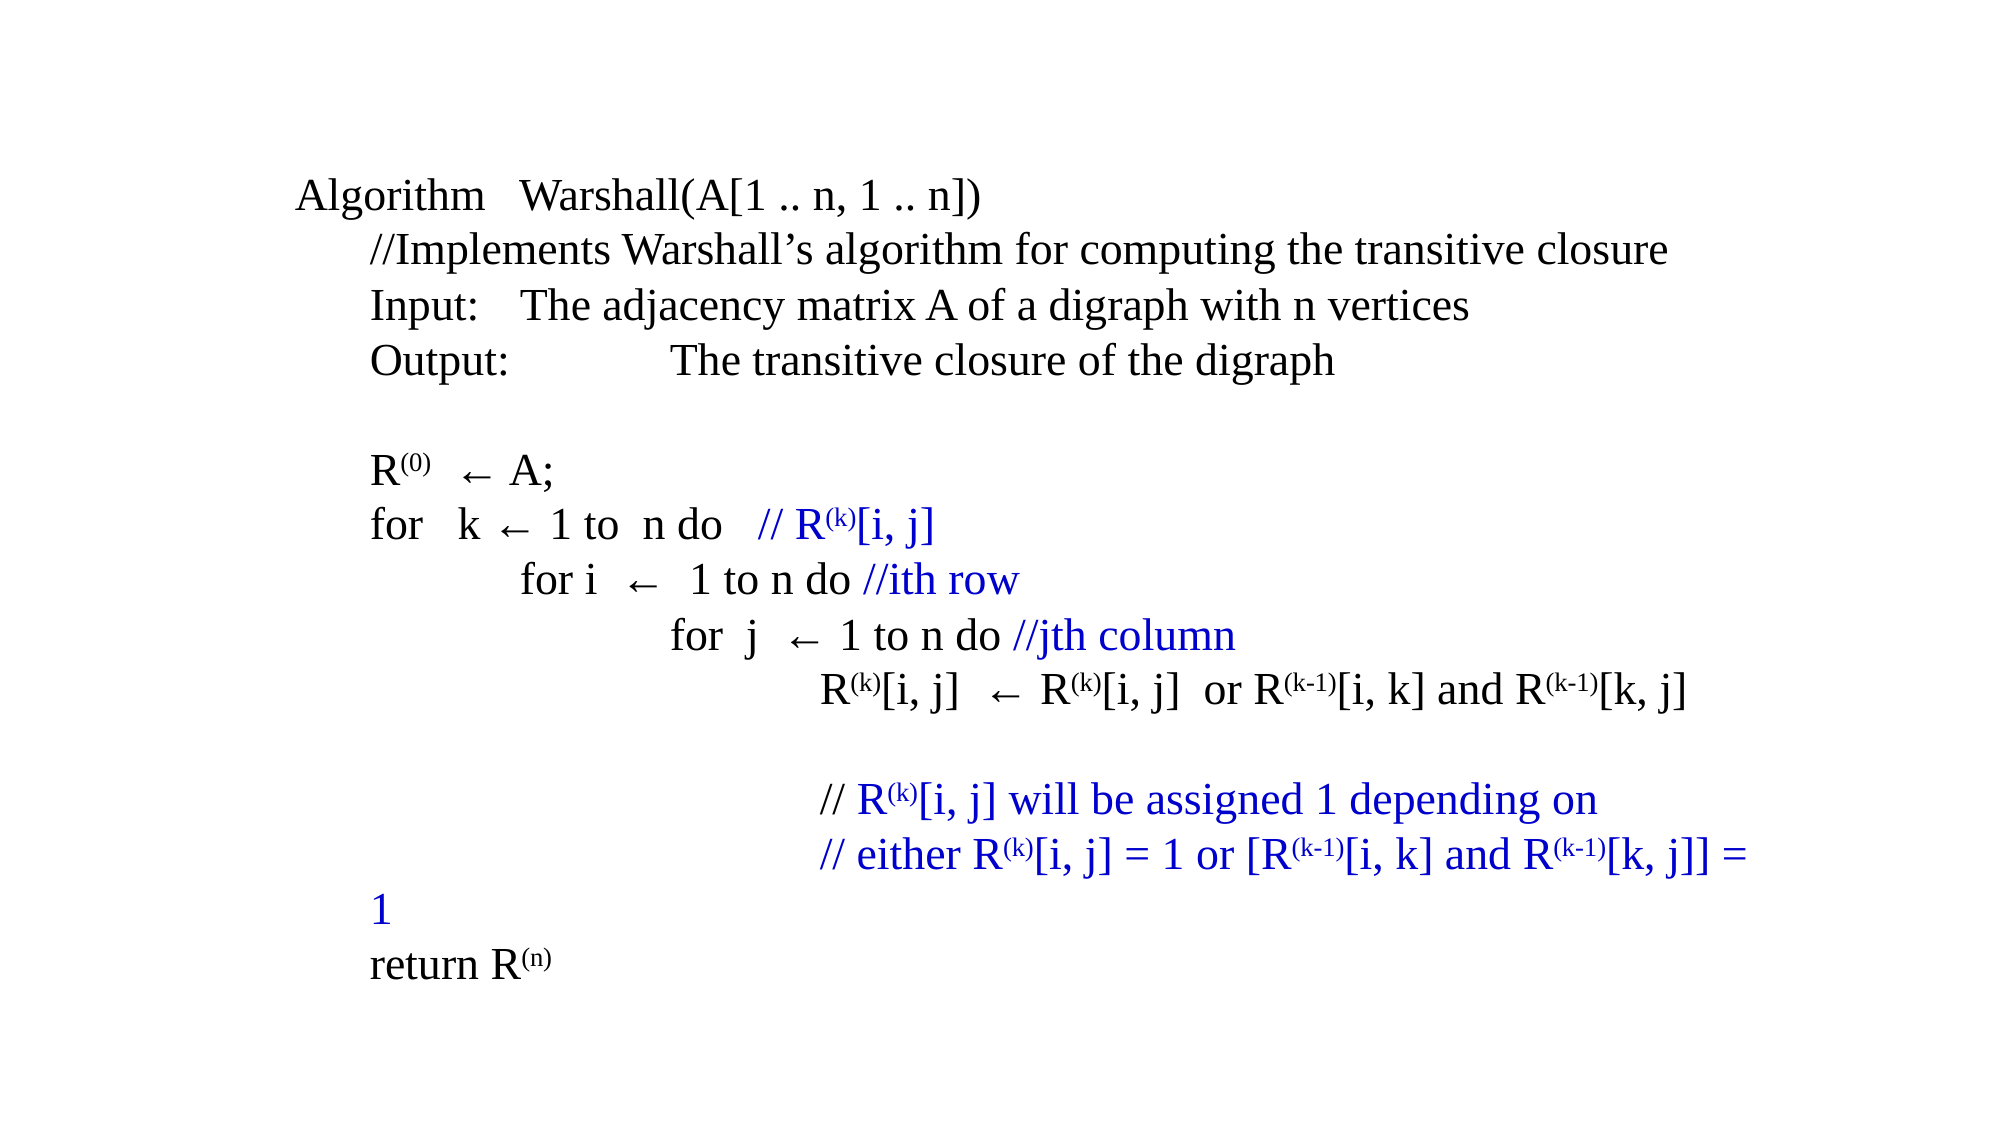

Algorithm   Warshall(A[1 .. n, 1 .. n])
//Implements Warshall’s algorithm for computing the transitive closure
Input:  	The adjacency matrix A of a digraph with n vertices
Output:  	The transitive closure of the digraph

R(0)  ← A;
for   k ← 1 to  n do   // R(k)[i, j]
	for i  ←  1 to n do //ith row
		for  j  ← 1 to n do //jth column
			R(k)[i, j]  ← R(k)[i, j]  or R(k-1)[i, k] and R(k-1)[k, j]
			// R(k)[i, j] will be assigned 1 depending on
			// either R(k)[i, j] = 1 or [R(k-1)[i, k] and R(k-1)[k, j]] = 1
return R(n)